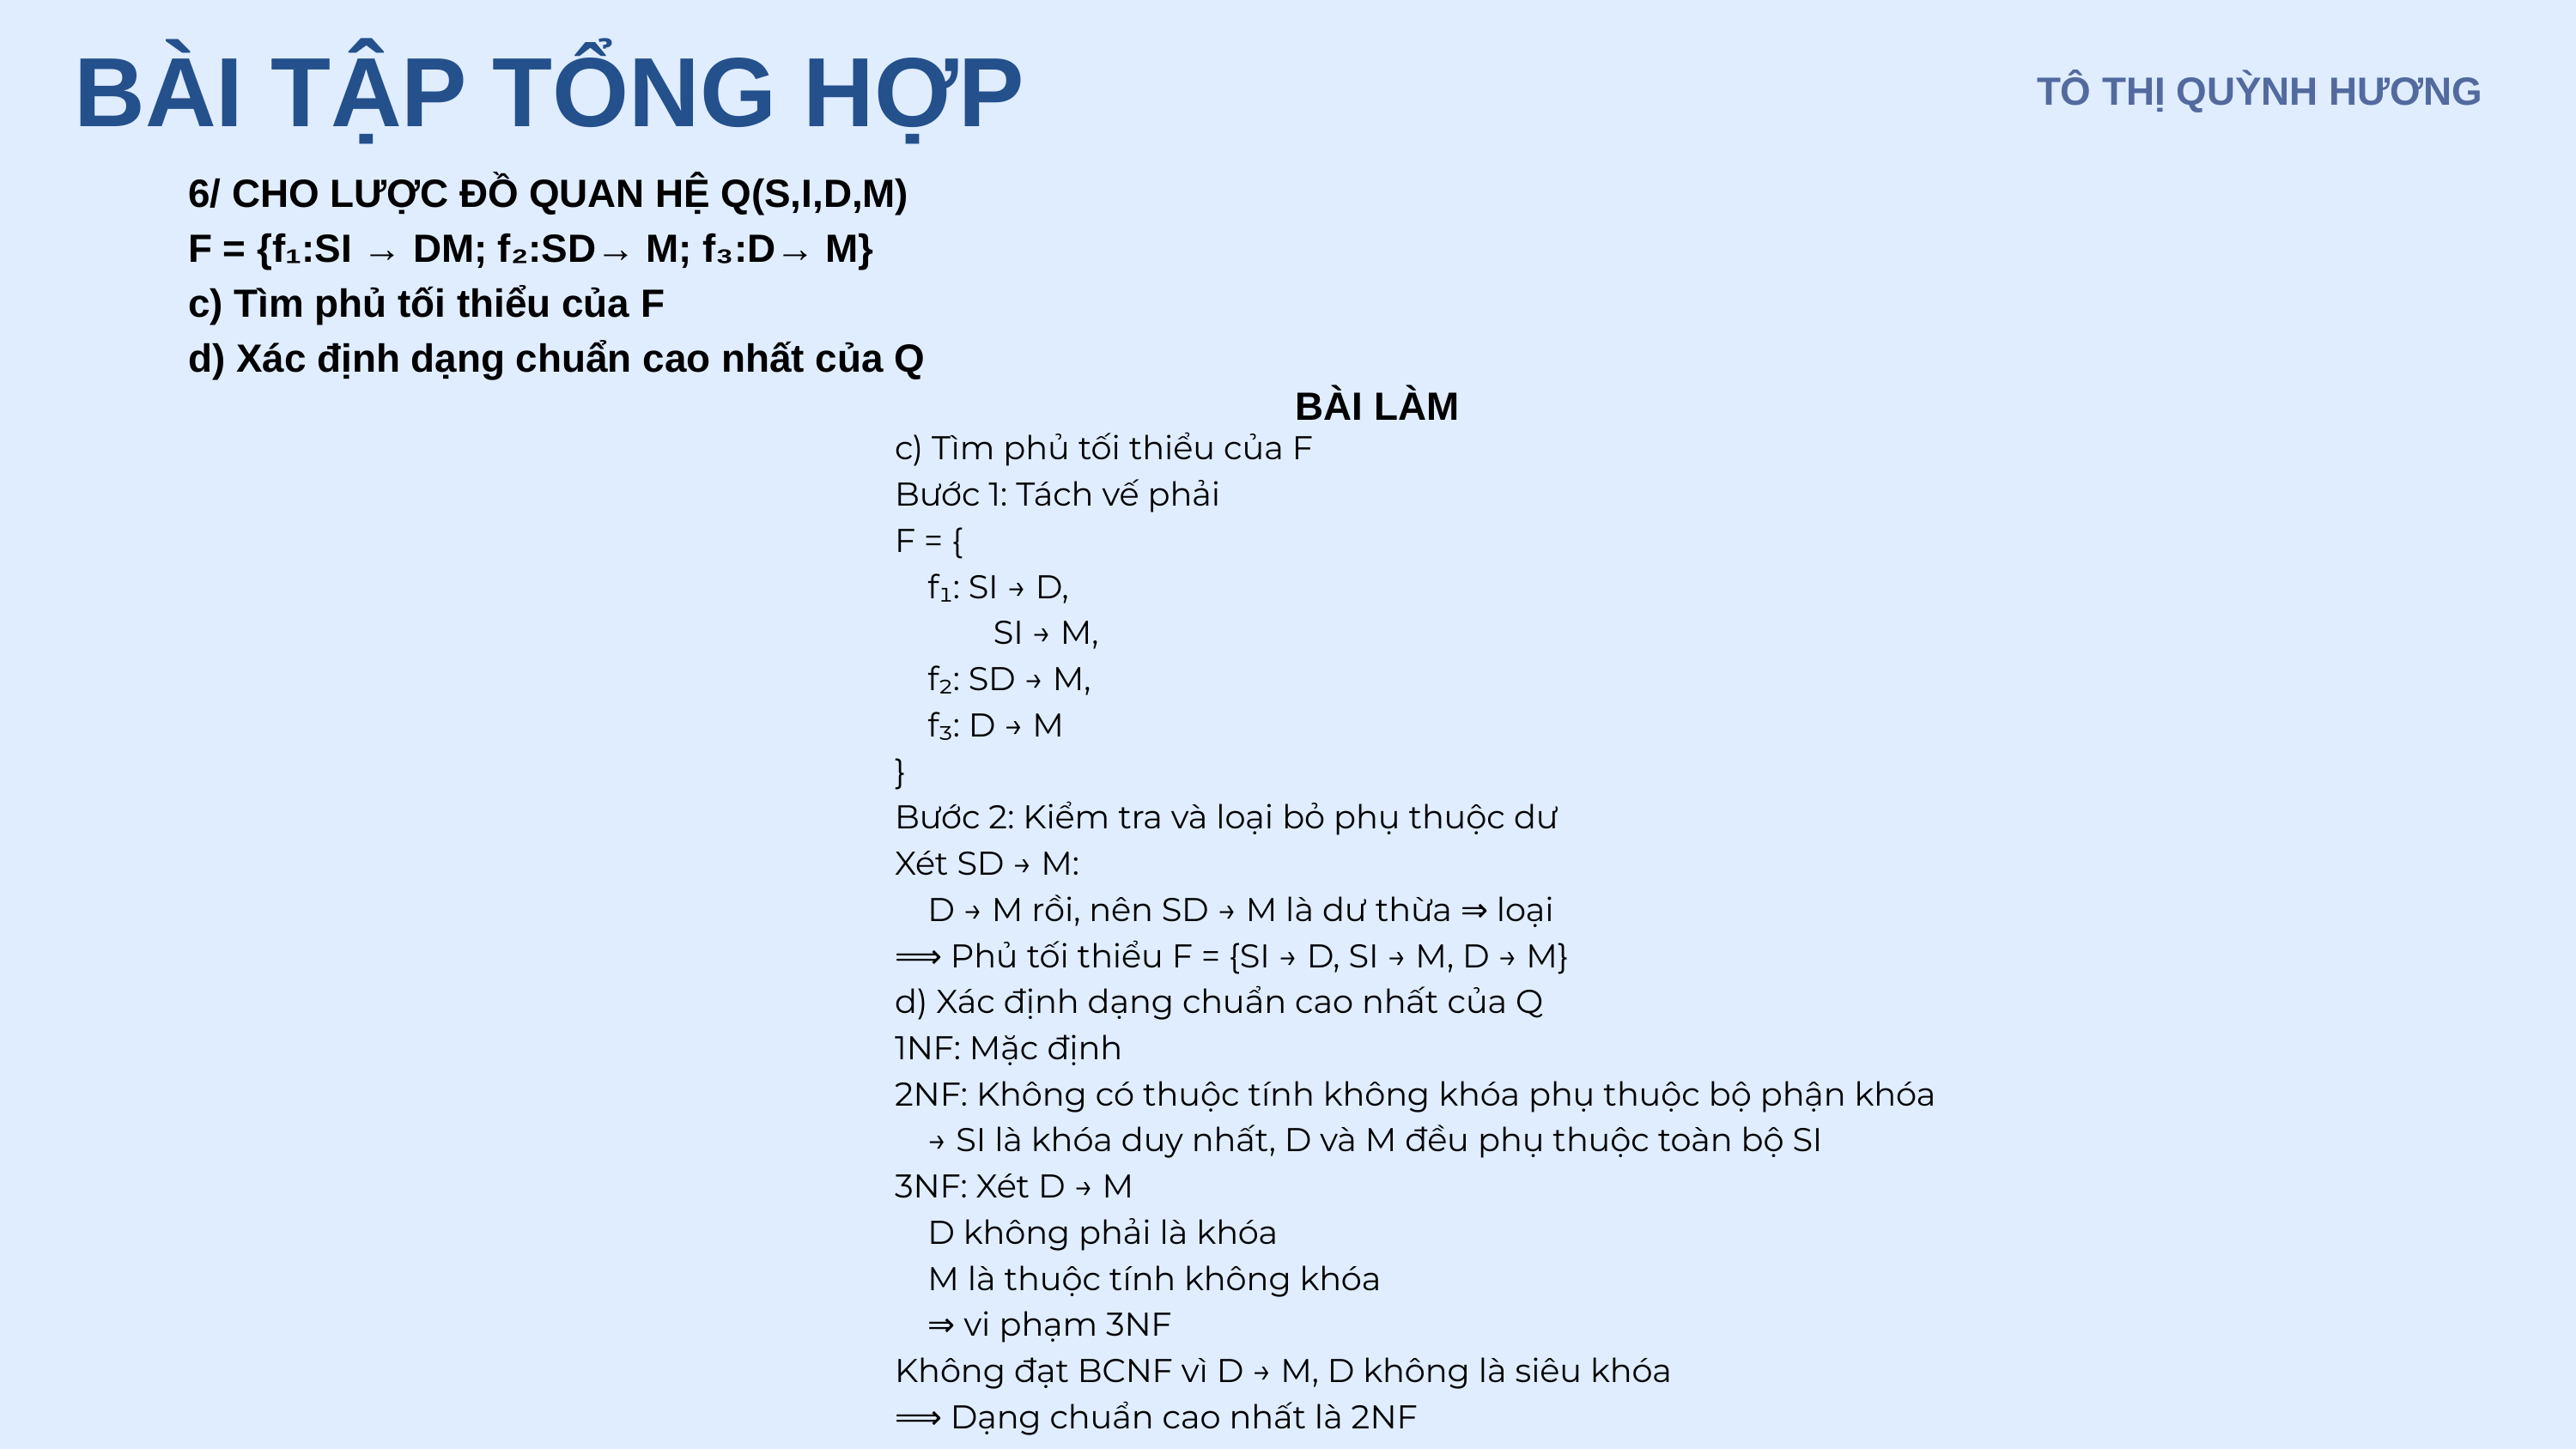

BÀI TẬP TỔNG HỢP
TÔ THỊ QUỲNH HƯƠNG
6/ CHO LƯỢC ĐỒ QUAN HỆ Q(S,I,D,M)
F = {f₁:SI → DM; f₂:SD→ M; f₃:D→ M}
c) Tìm phủ tối thiểu của F
d) Xác định dạng chuẩn cao nhất của Q

BÀI LÀM
c) Tìm phủ tối thiểu của F
Bước 1: Tách vế phải
F = {
 f₁: SI → D,
   SI → M,
 f₂: SD → M,
 f₃: D → M
}
Bước 2: Kiểm tra và loại bỏ phụ thuộc dư
Xét SD → M:
 D → M rồi, nên SD → M là dư thừa ⇒ loại
⟹ Phủ tối thiểu F = {SI → D, SI → M, D → M}
d) Xác định dạng chuẩn cao nhất của Q
1NF: Mặc định
2NF: Không có thuộc tính không khóa phụ thuộc bộ phận khóa
 → SI là khóa duy nhất, D và M đều phụ thuộc toàn bộ SI
3NF: Xét D → M
 D không phải là khóa
 M là thuộc tính không khóa
 ⇒ vi phạm 3NF
Không đạt BCNF vì D → M, D không là siêu khóa
⟹ Dạng chuẩn cao nhất là 2NF